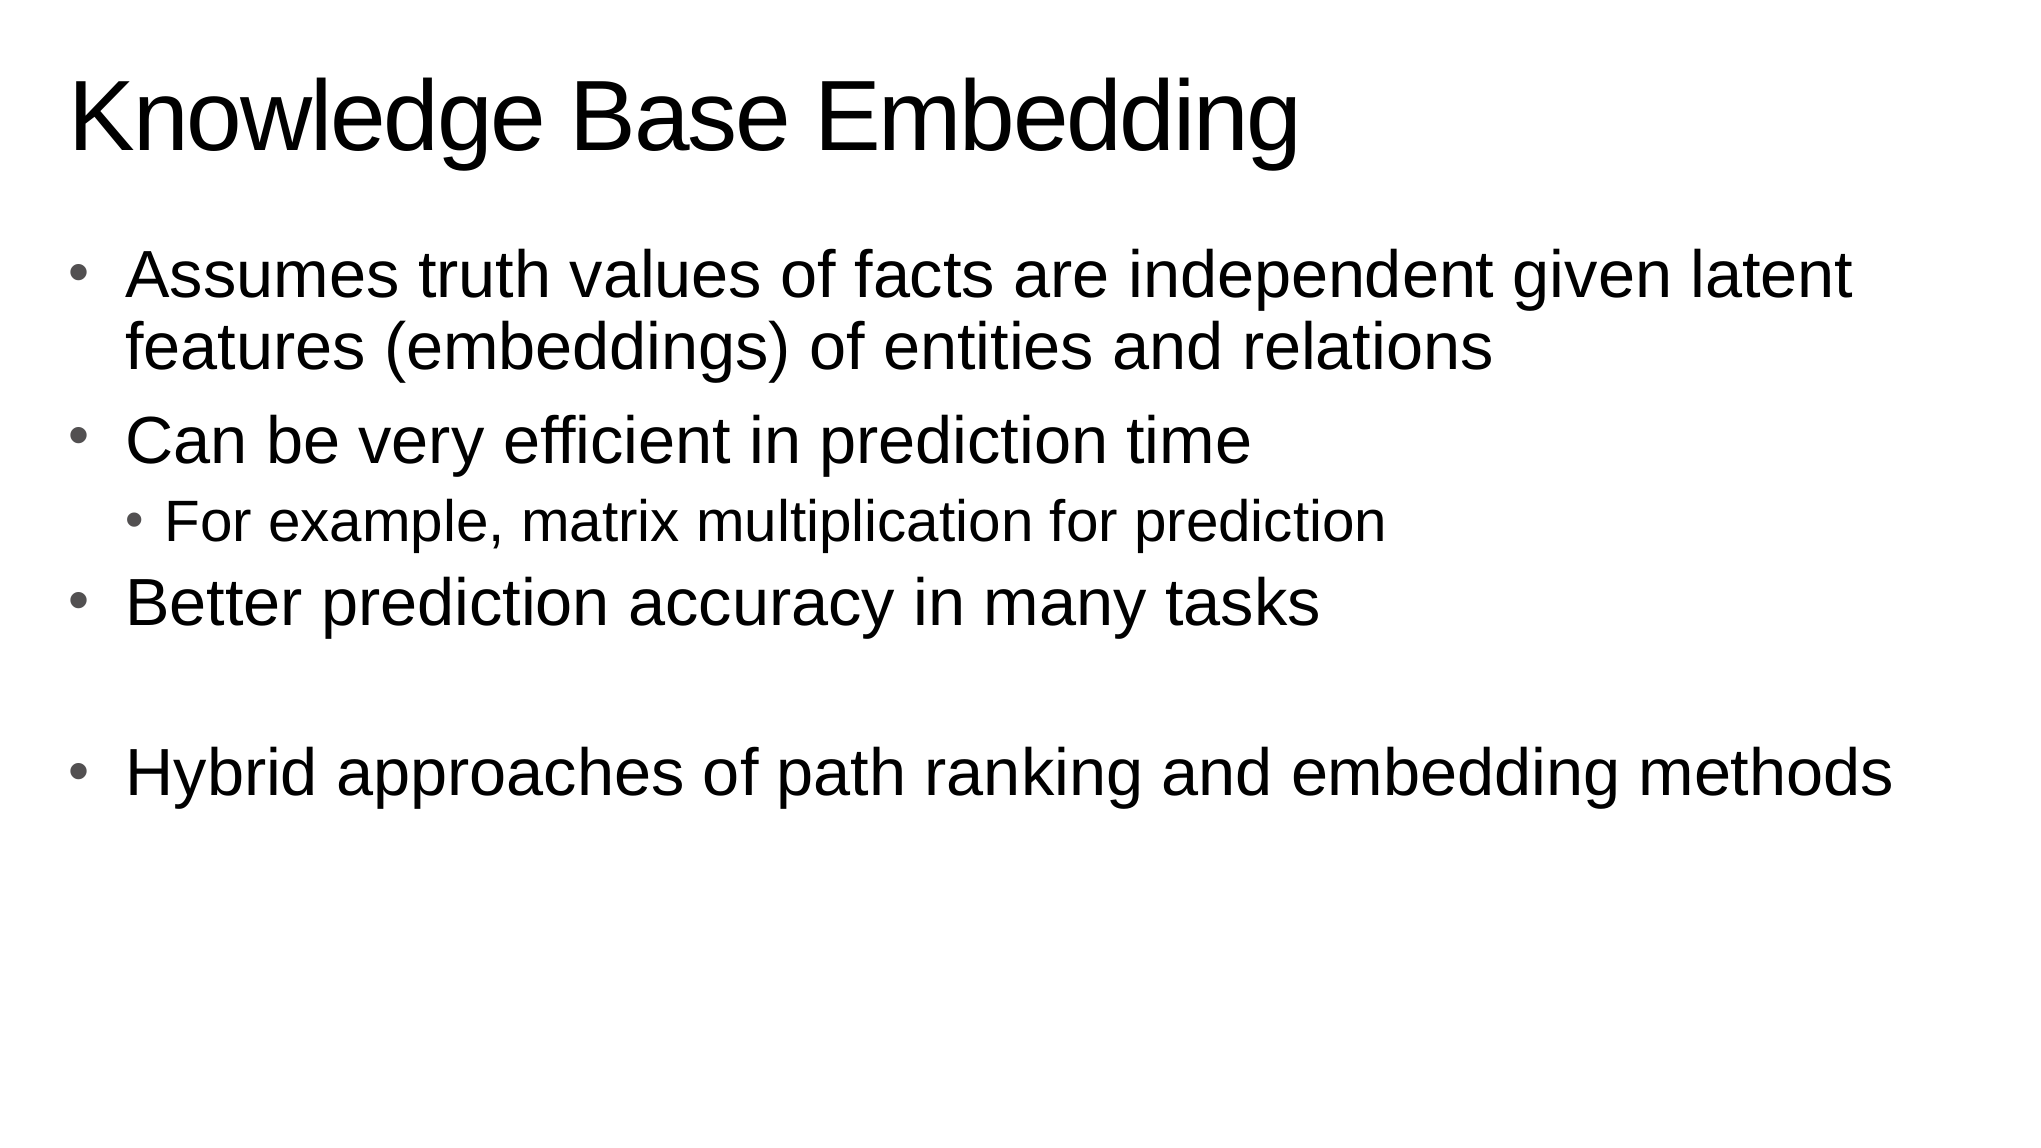

# Knowledge Base Embedding
Assumes truth values of facts are independent given latent features (embeddings) of entities and relations
Can be very efficient in prediction time
For example, matrix multiplication for prediction
Better prediction accuracy in many tasks

Hybrid approaches of path ranking and embedding methods